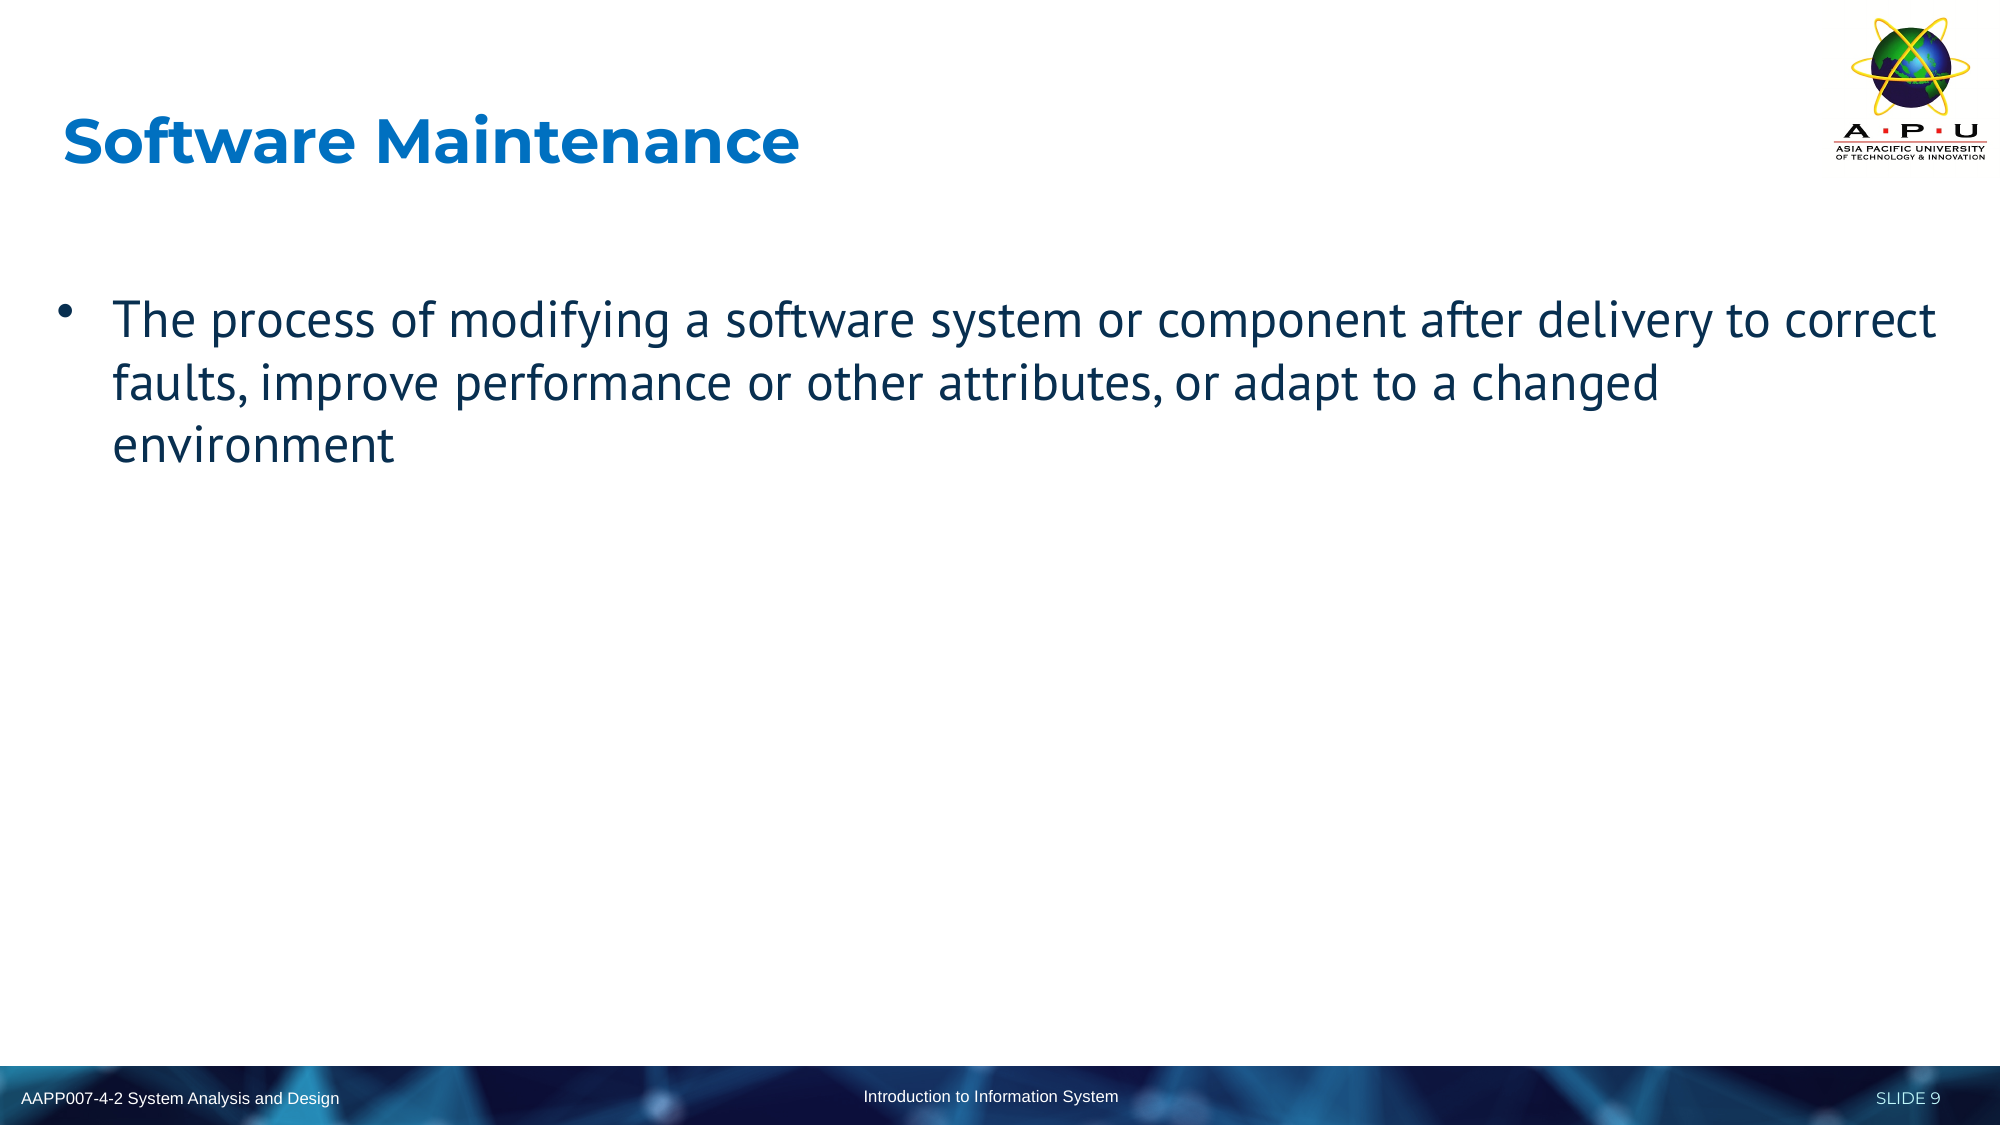

# Software Maintenance
The process of modifying a software system or component after delivery to correct faults, improve performance or other attributes, or adapt to a changed environment